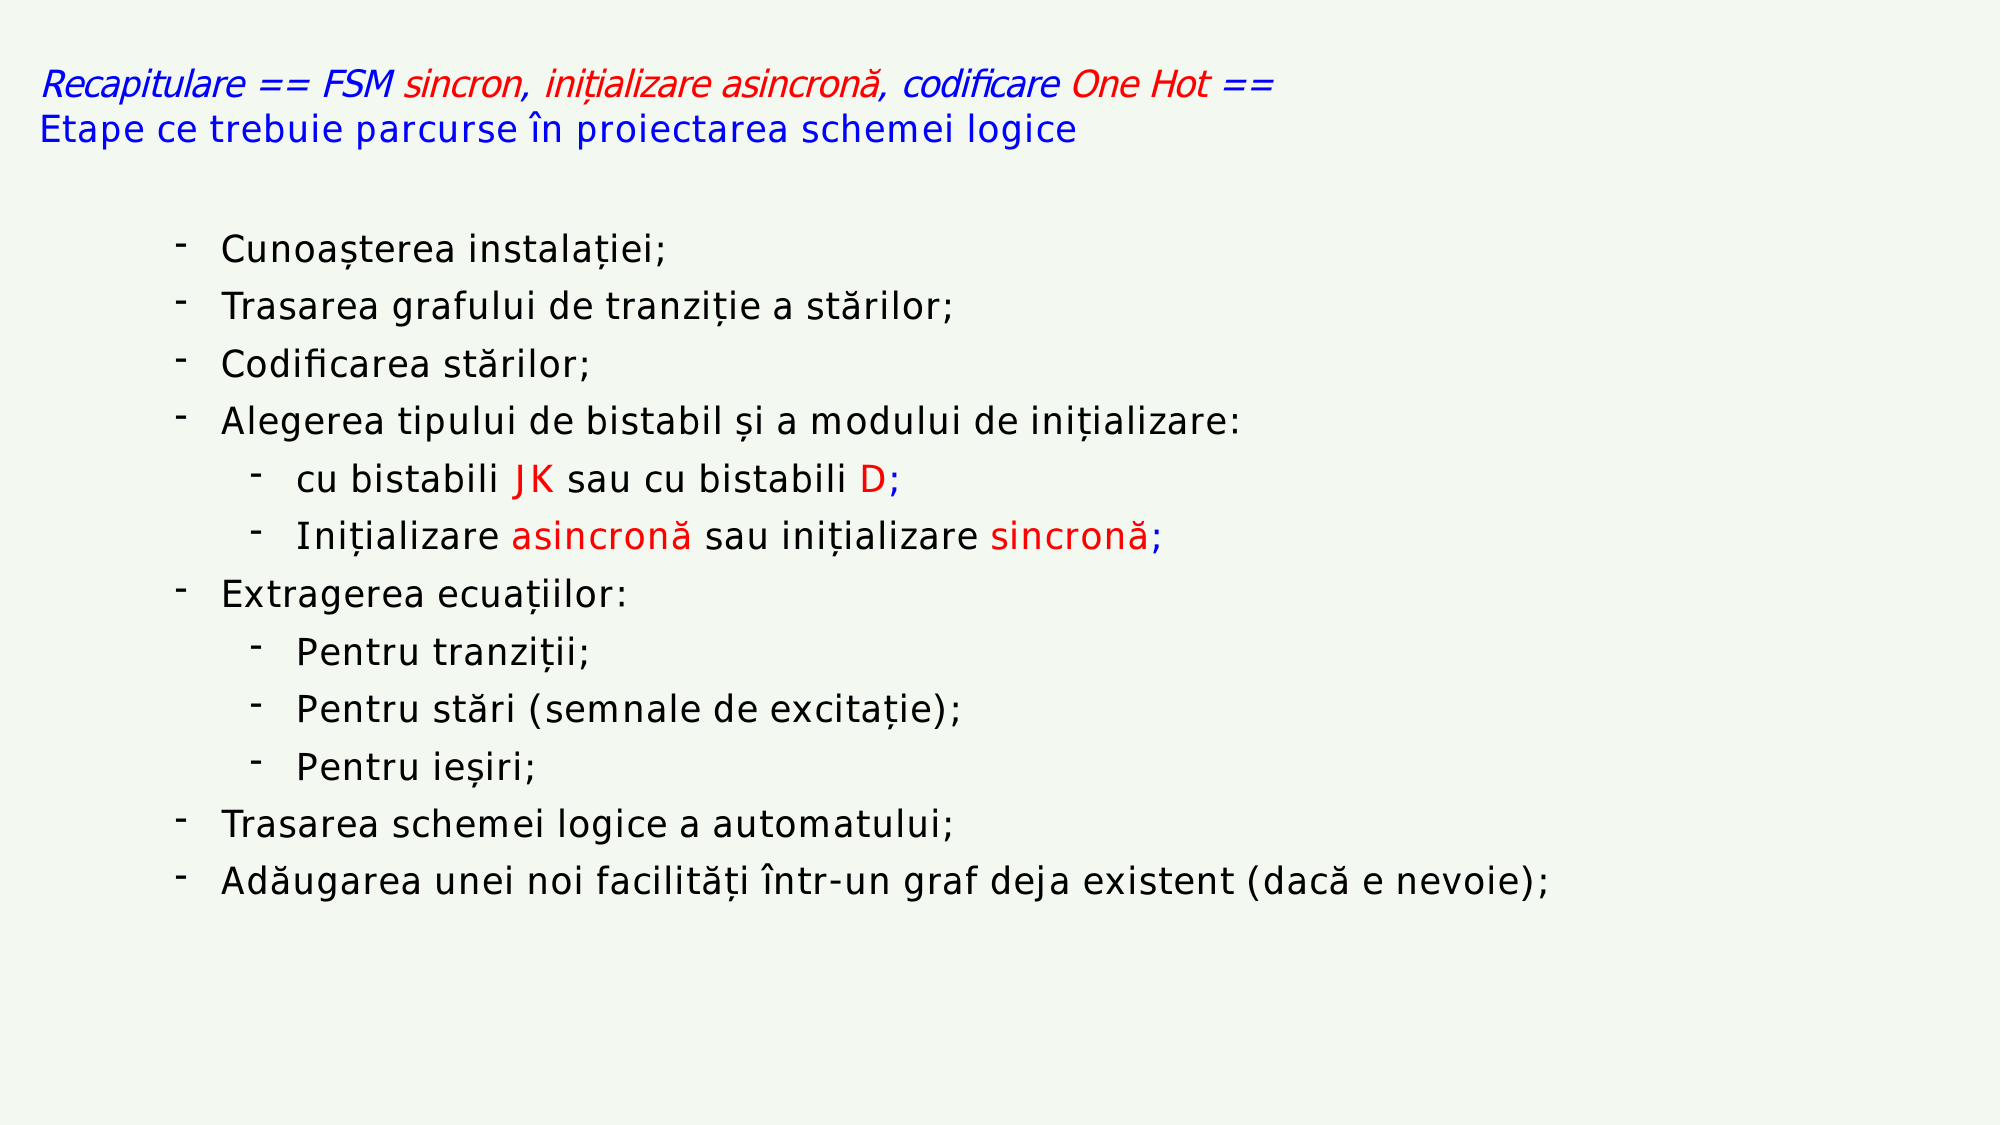

Recapitulare == FSM sincron, inițializare asincronă, codificare One Hot ==
Etape ce trebuie parcurse în proiectarea schemei logice
Cunoașterea instalației;
Trasarea grafului de tranziție a stărilor;
Codificarea stărilor;
Alegerea tipului de bistabil și a modului de inițializare:
cu bistabili JK sau cu bistabili D;
Inițializare asincronă sau inițializare sincronă;
Extragerea ecuațiilor:
Pentru tranziții;
Pentru stări (semnale de excitație);
Pentru ieșiri;
Trasarea schemei logice a automatului;
Adăugarea unei noi facilități într-un graf deja existent (dacă e nevoie);